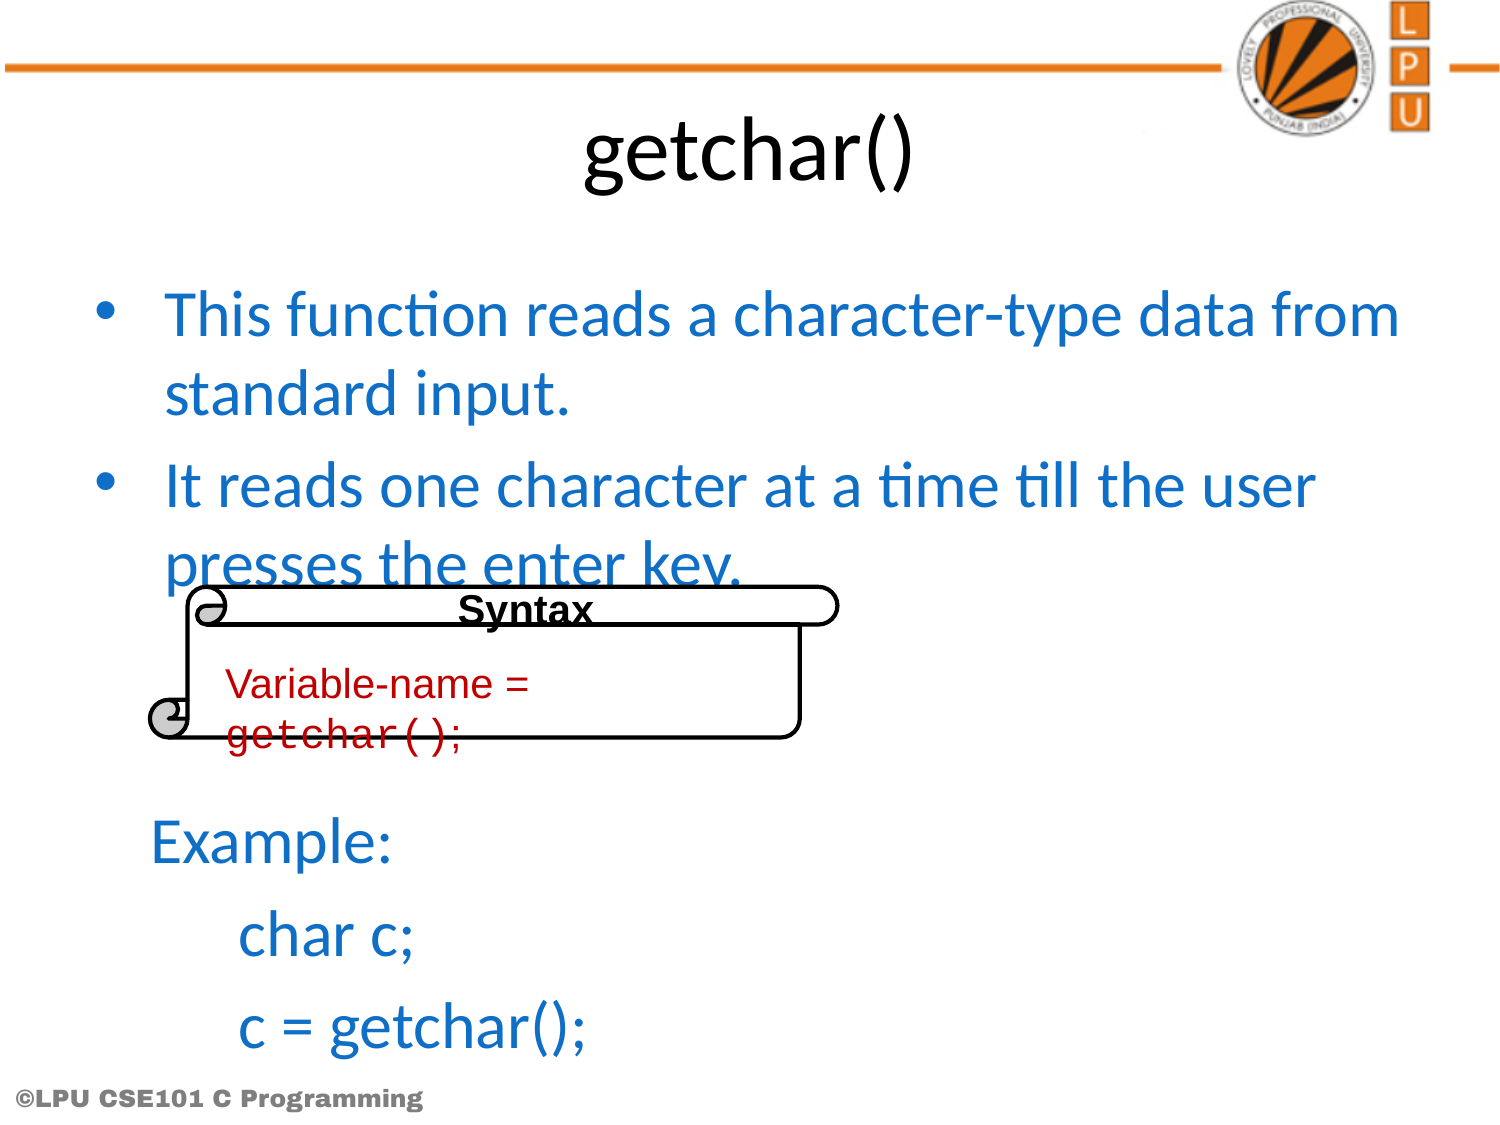

# getchar()
This function reads a character-type data from standard input.
It reads one character at a time till the user presses the enter key.

    Example:
    	char c;
    	c = getchar();

Syntax

Variable-name = getchar();